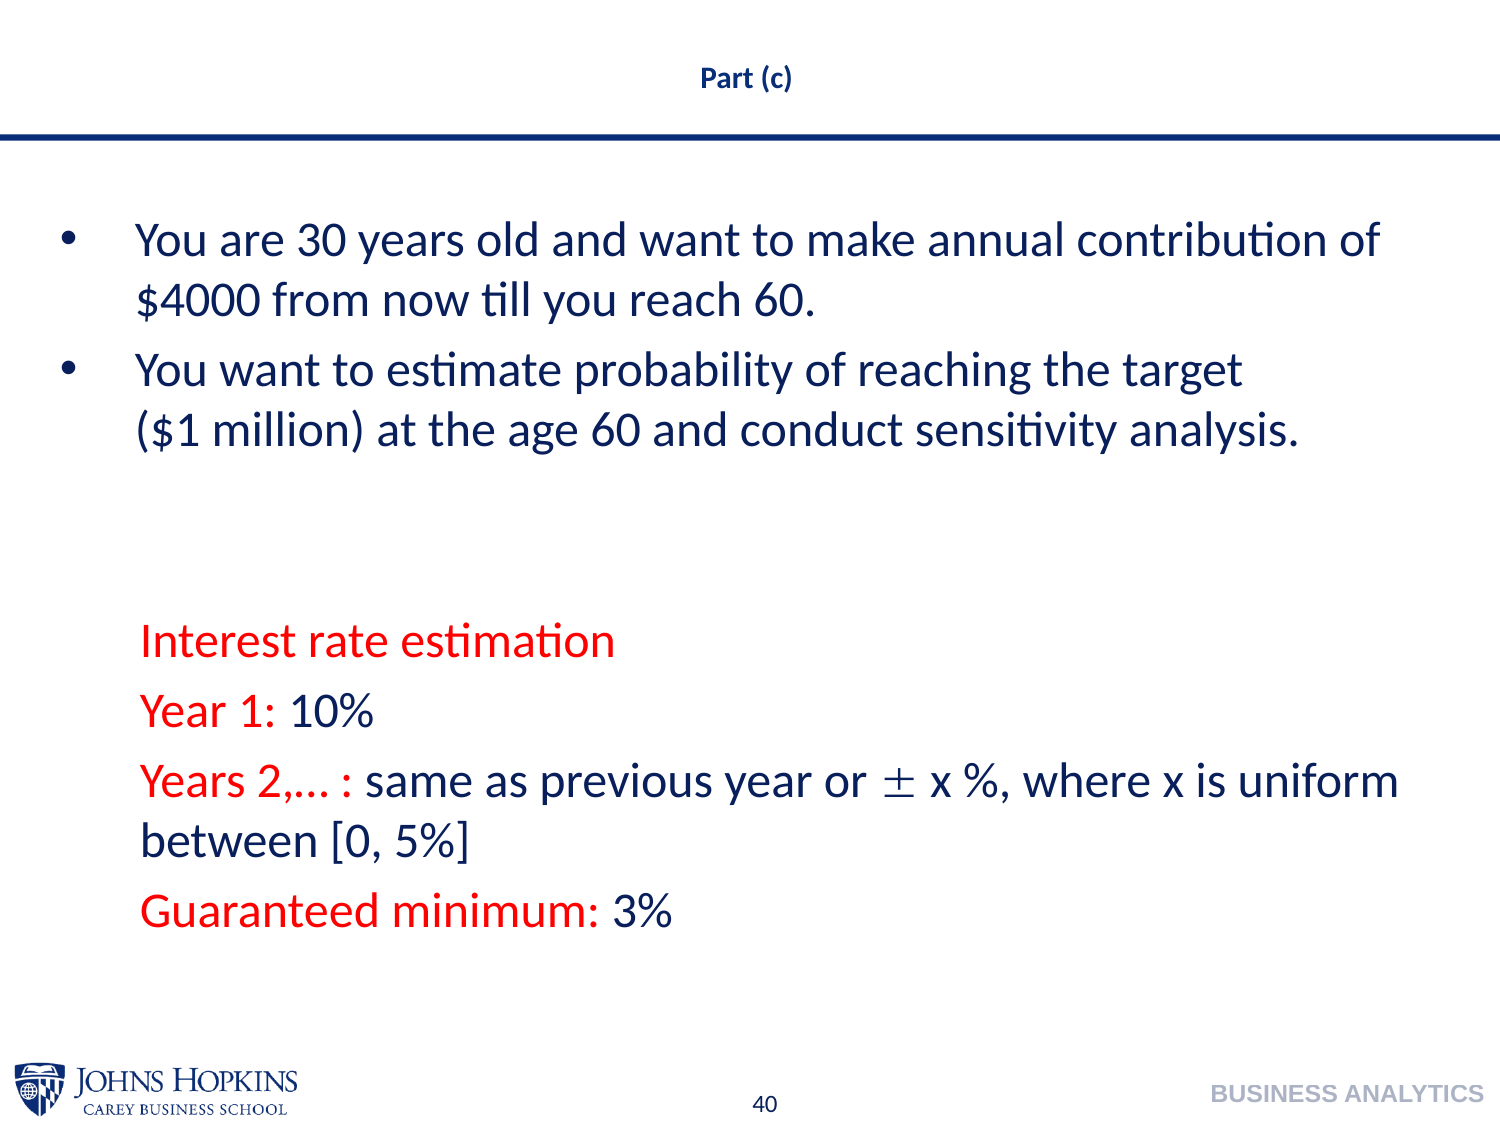

# Part (c)
You are 30 years old and want to make annual contribution of $4000 from now till you reach 60.
You want to estimate probability of reaching the target
($1 million) at the age 60 and conduct sensitivity analysis.

Interest rate estimation
Year 1: 10%
Years 2,… : same as previous year or ± x %, where x is uniform between [0, 5%]
Guaranteed minimum: 3%
40